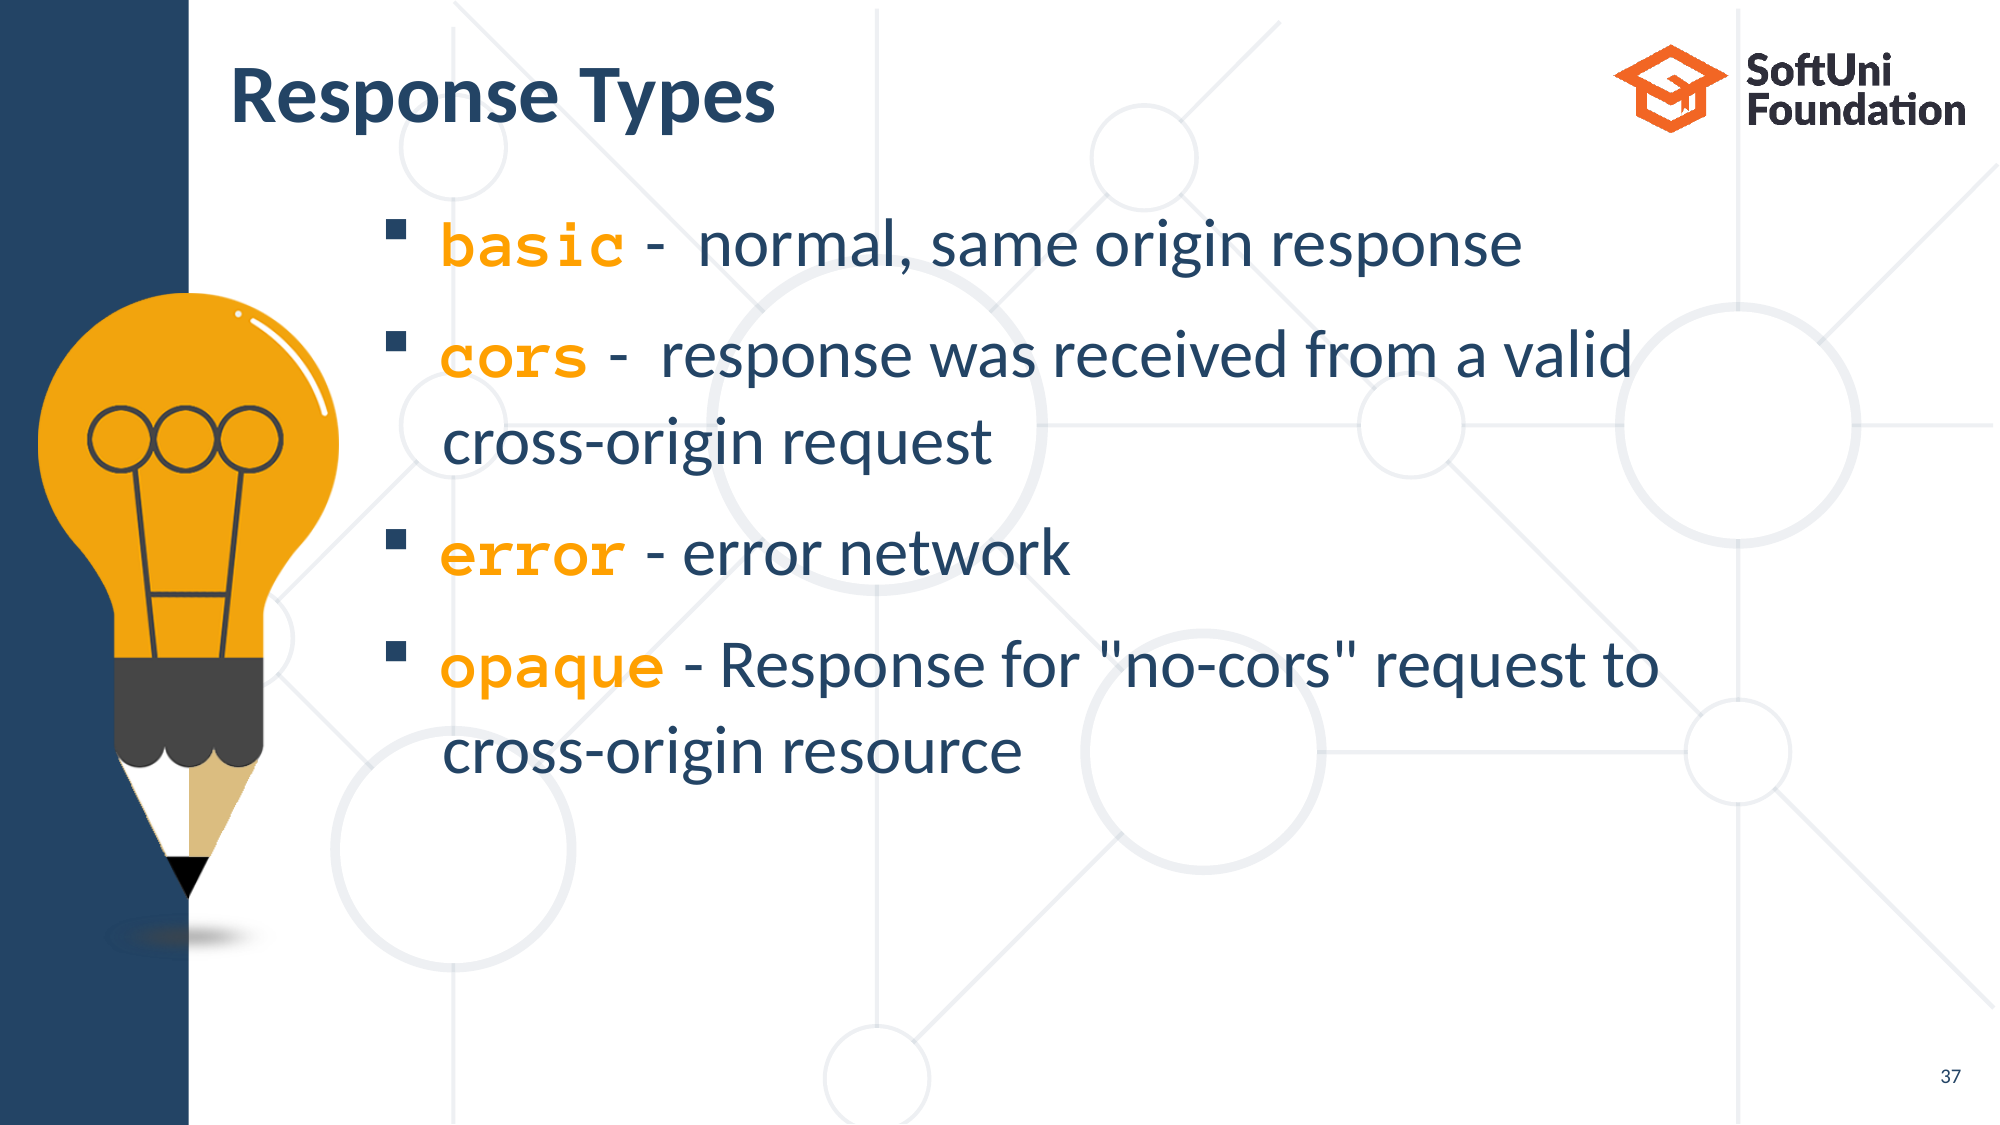

# Response Types
basic -  normal, same origin response
cors -  response was received from a valid
cross-origin request
error - error network
opaque - Response for "no-cors" request to
cross-origin resource
37